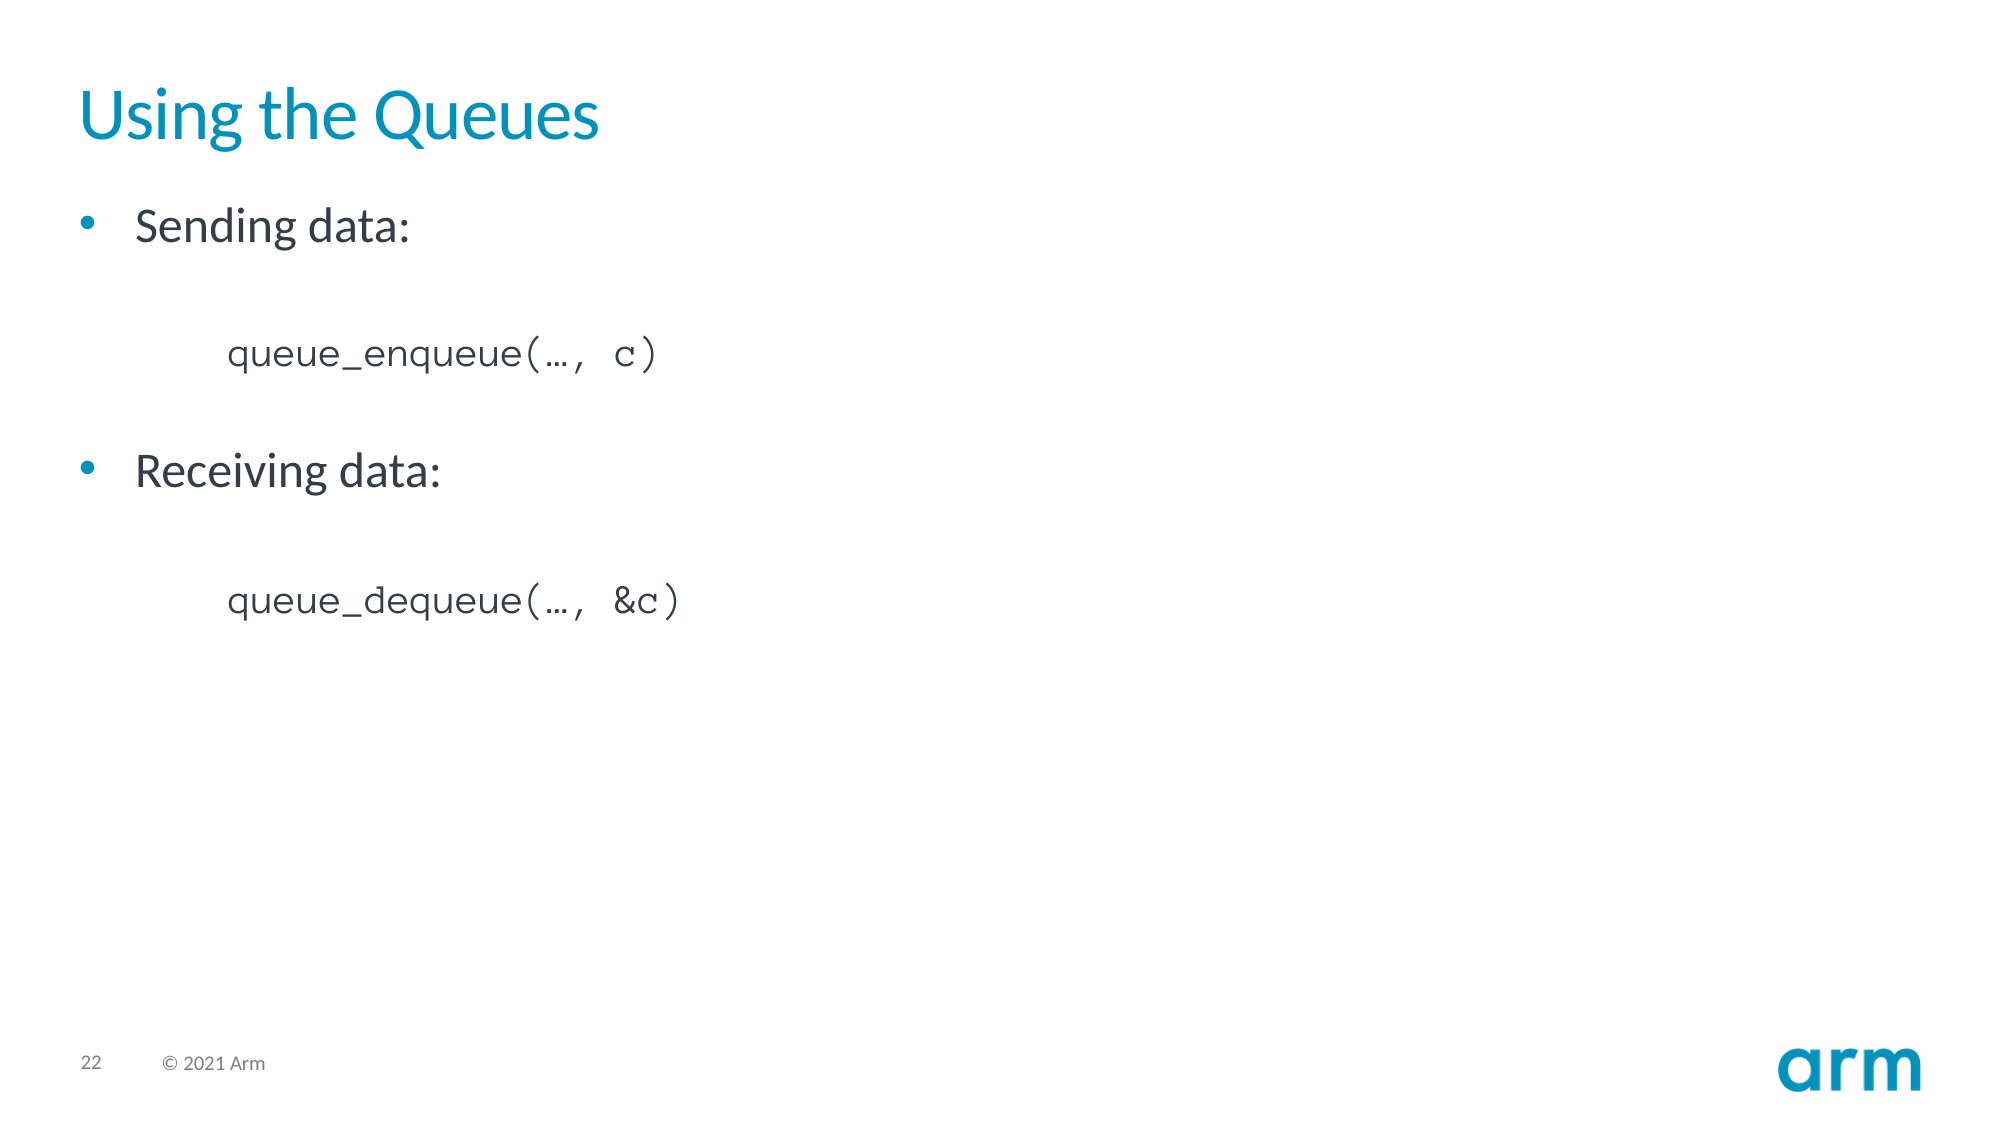

# Using the Queues
Sending data:
	queue_enqueue(…, c)
Receiving data:

	queue_dequeue(…, &c)